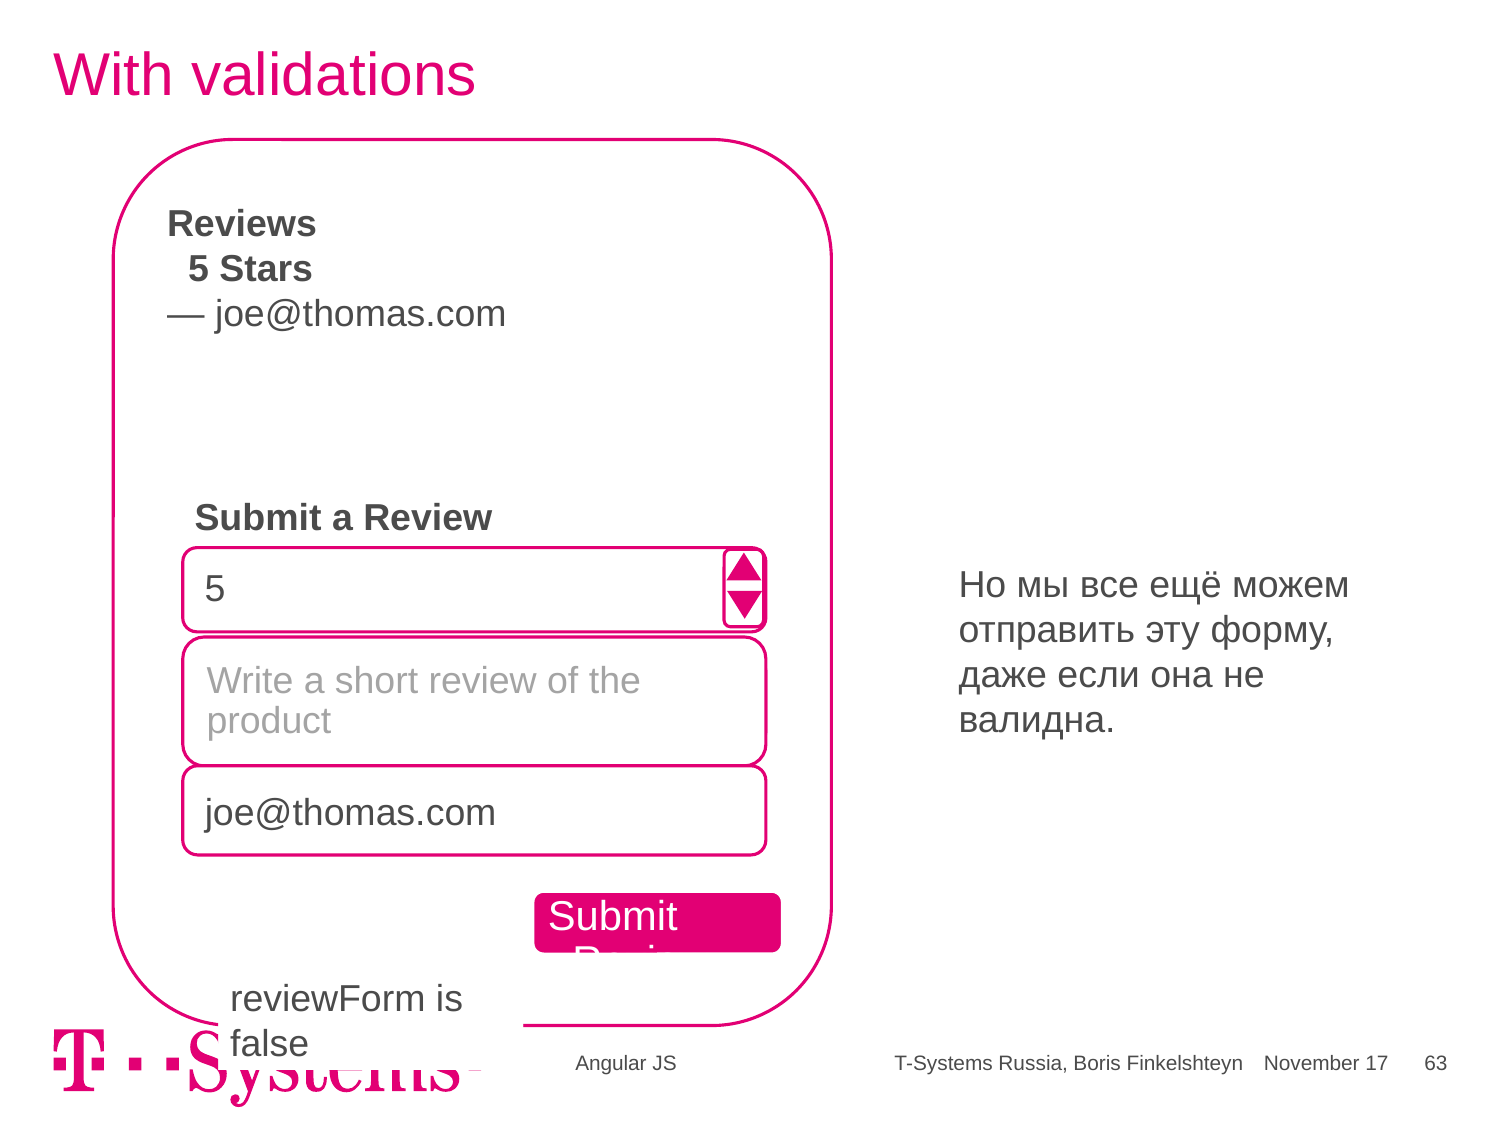

# With validations

Reviews
  5 Stars
— joe@thomas.com
Reviews
  5 Stars I bought a few weeks ago.
— joe@thomas.com
Submit a Review

5

Но мы все ещё можем отправить эту форму, даже если она не валидна.

I bought a few weeks ago.
Write a short review of the product
joe@thomas.com
 Submit Review
reviewForm is true
reviewForm is false
Angular JS                                      T-Systems Russia, Boris Finkelshteyn
November 17
63